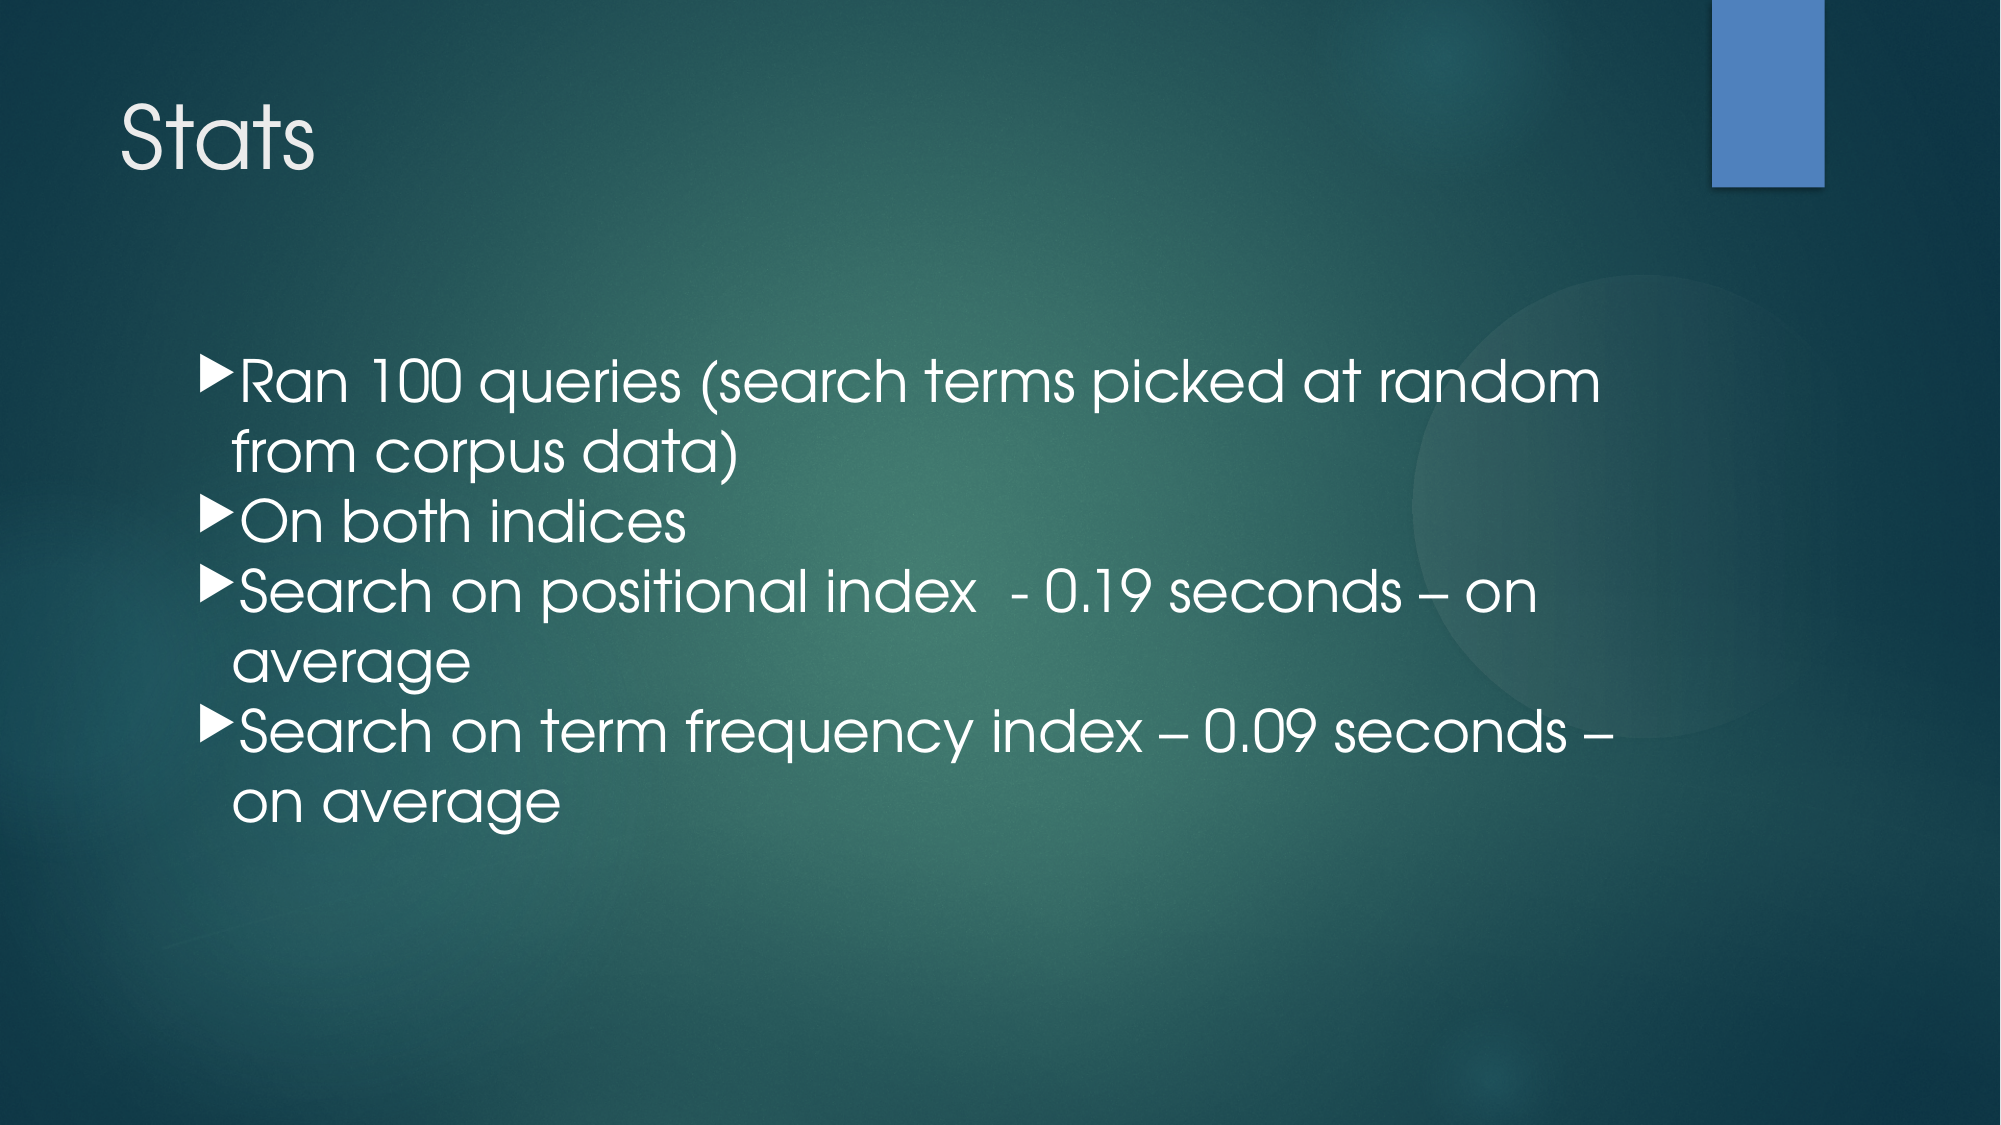

Stats
Ran 100 queries (search terms picked at random from corpus data)
On both indices
Search on positional index  - 0.19 seconds – on average
Search on term frequency index – 0.09 seconds – on average